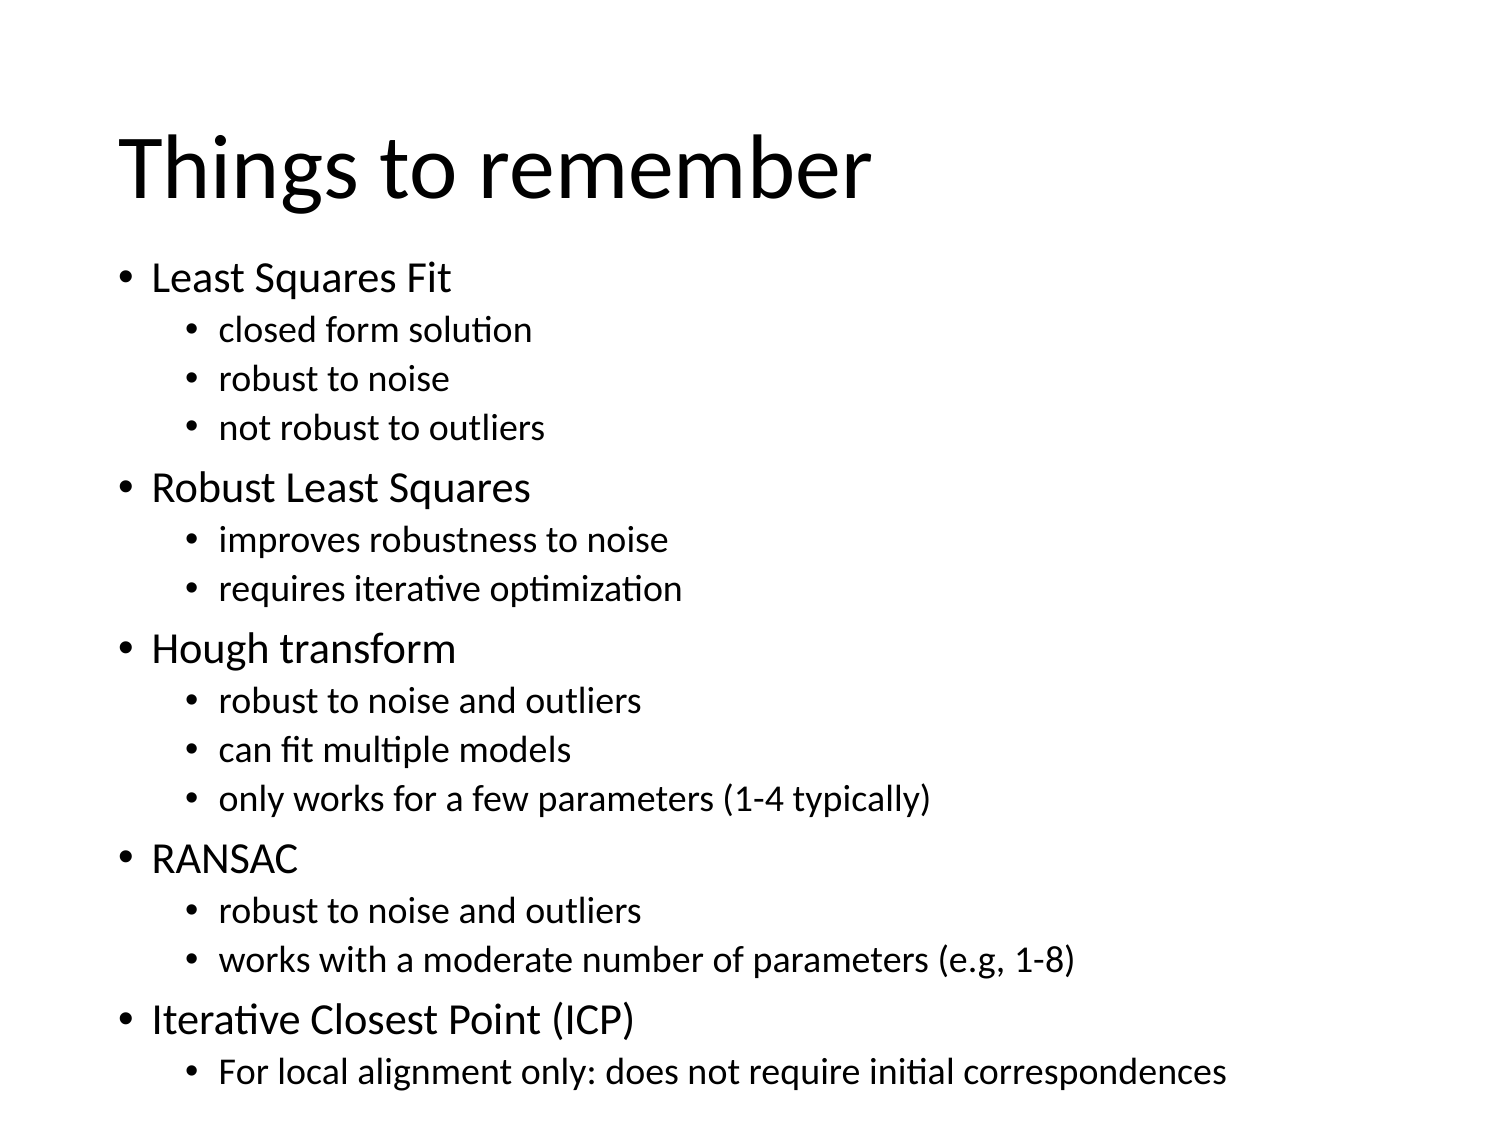

# Things to remember
Least Squares Fit
closed form solution
robust to noise
not robust to outliers
Robust Least Squares
improves robustness to noise
requires iterative optimization
Hough transform
robust to noise and outliers
can fit multiple models
only works for a few parameters (1-4 typically)
RANSAC
robust to noise and outliers
works with a moderate number of parameters (e.g, 1-8)
Iterative Closest Point (ICP)
For local alignment only: does not require initial correspondences